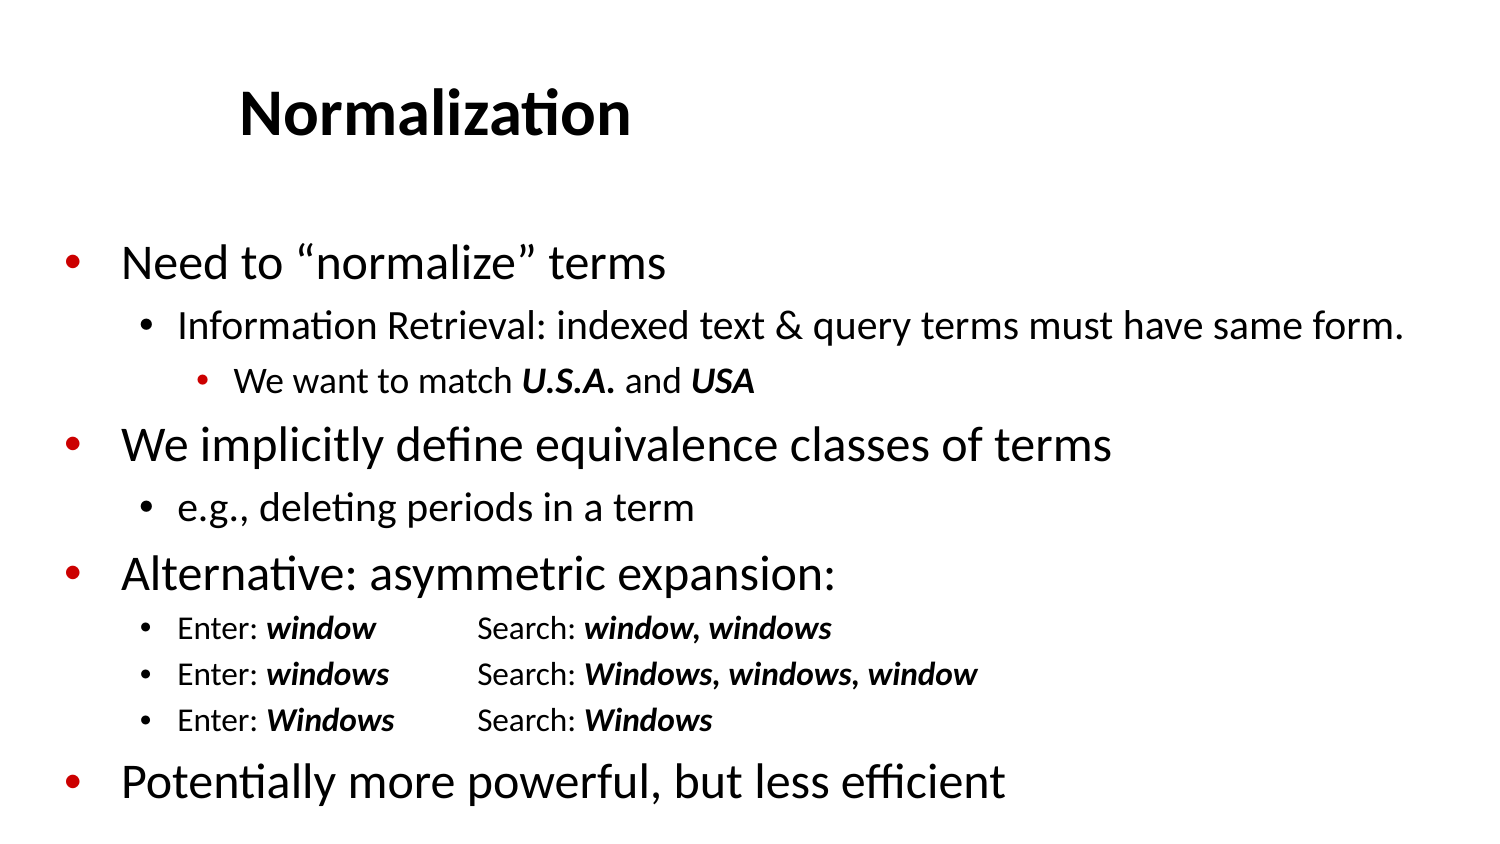

Normalization
Need to “normalize” terms
Information Retrieval: indexed text & query terms must have same form.
We want to match U.S.A. and USA
We implicitly define equivalence classes of terms
e.g., deleting periods in a term
Alternative: asymmetric expansion:
Enter: window	Search: window, windows
Enter: windows	Search: Windows, windows, window
Enter: Windows	Search: Windows
Potentially more powerful, but less efficient